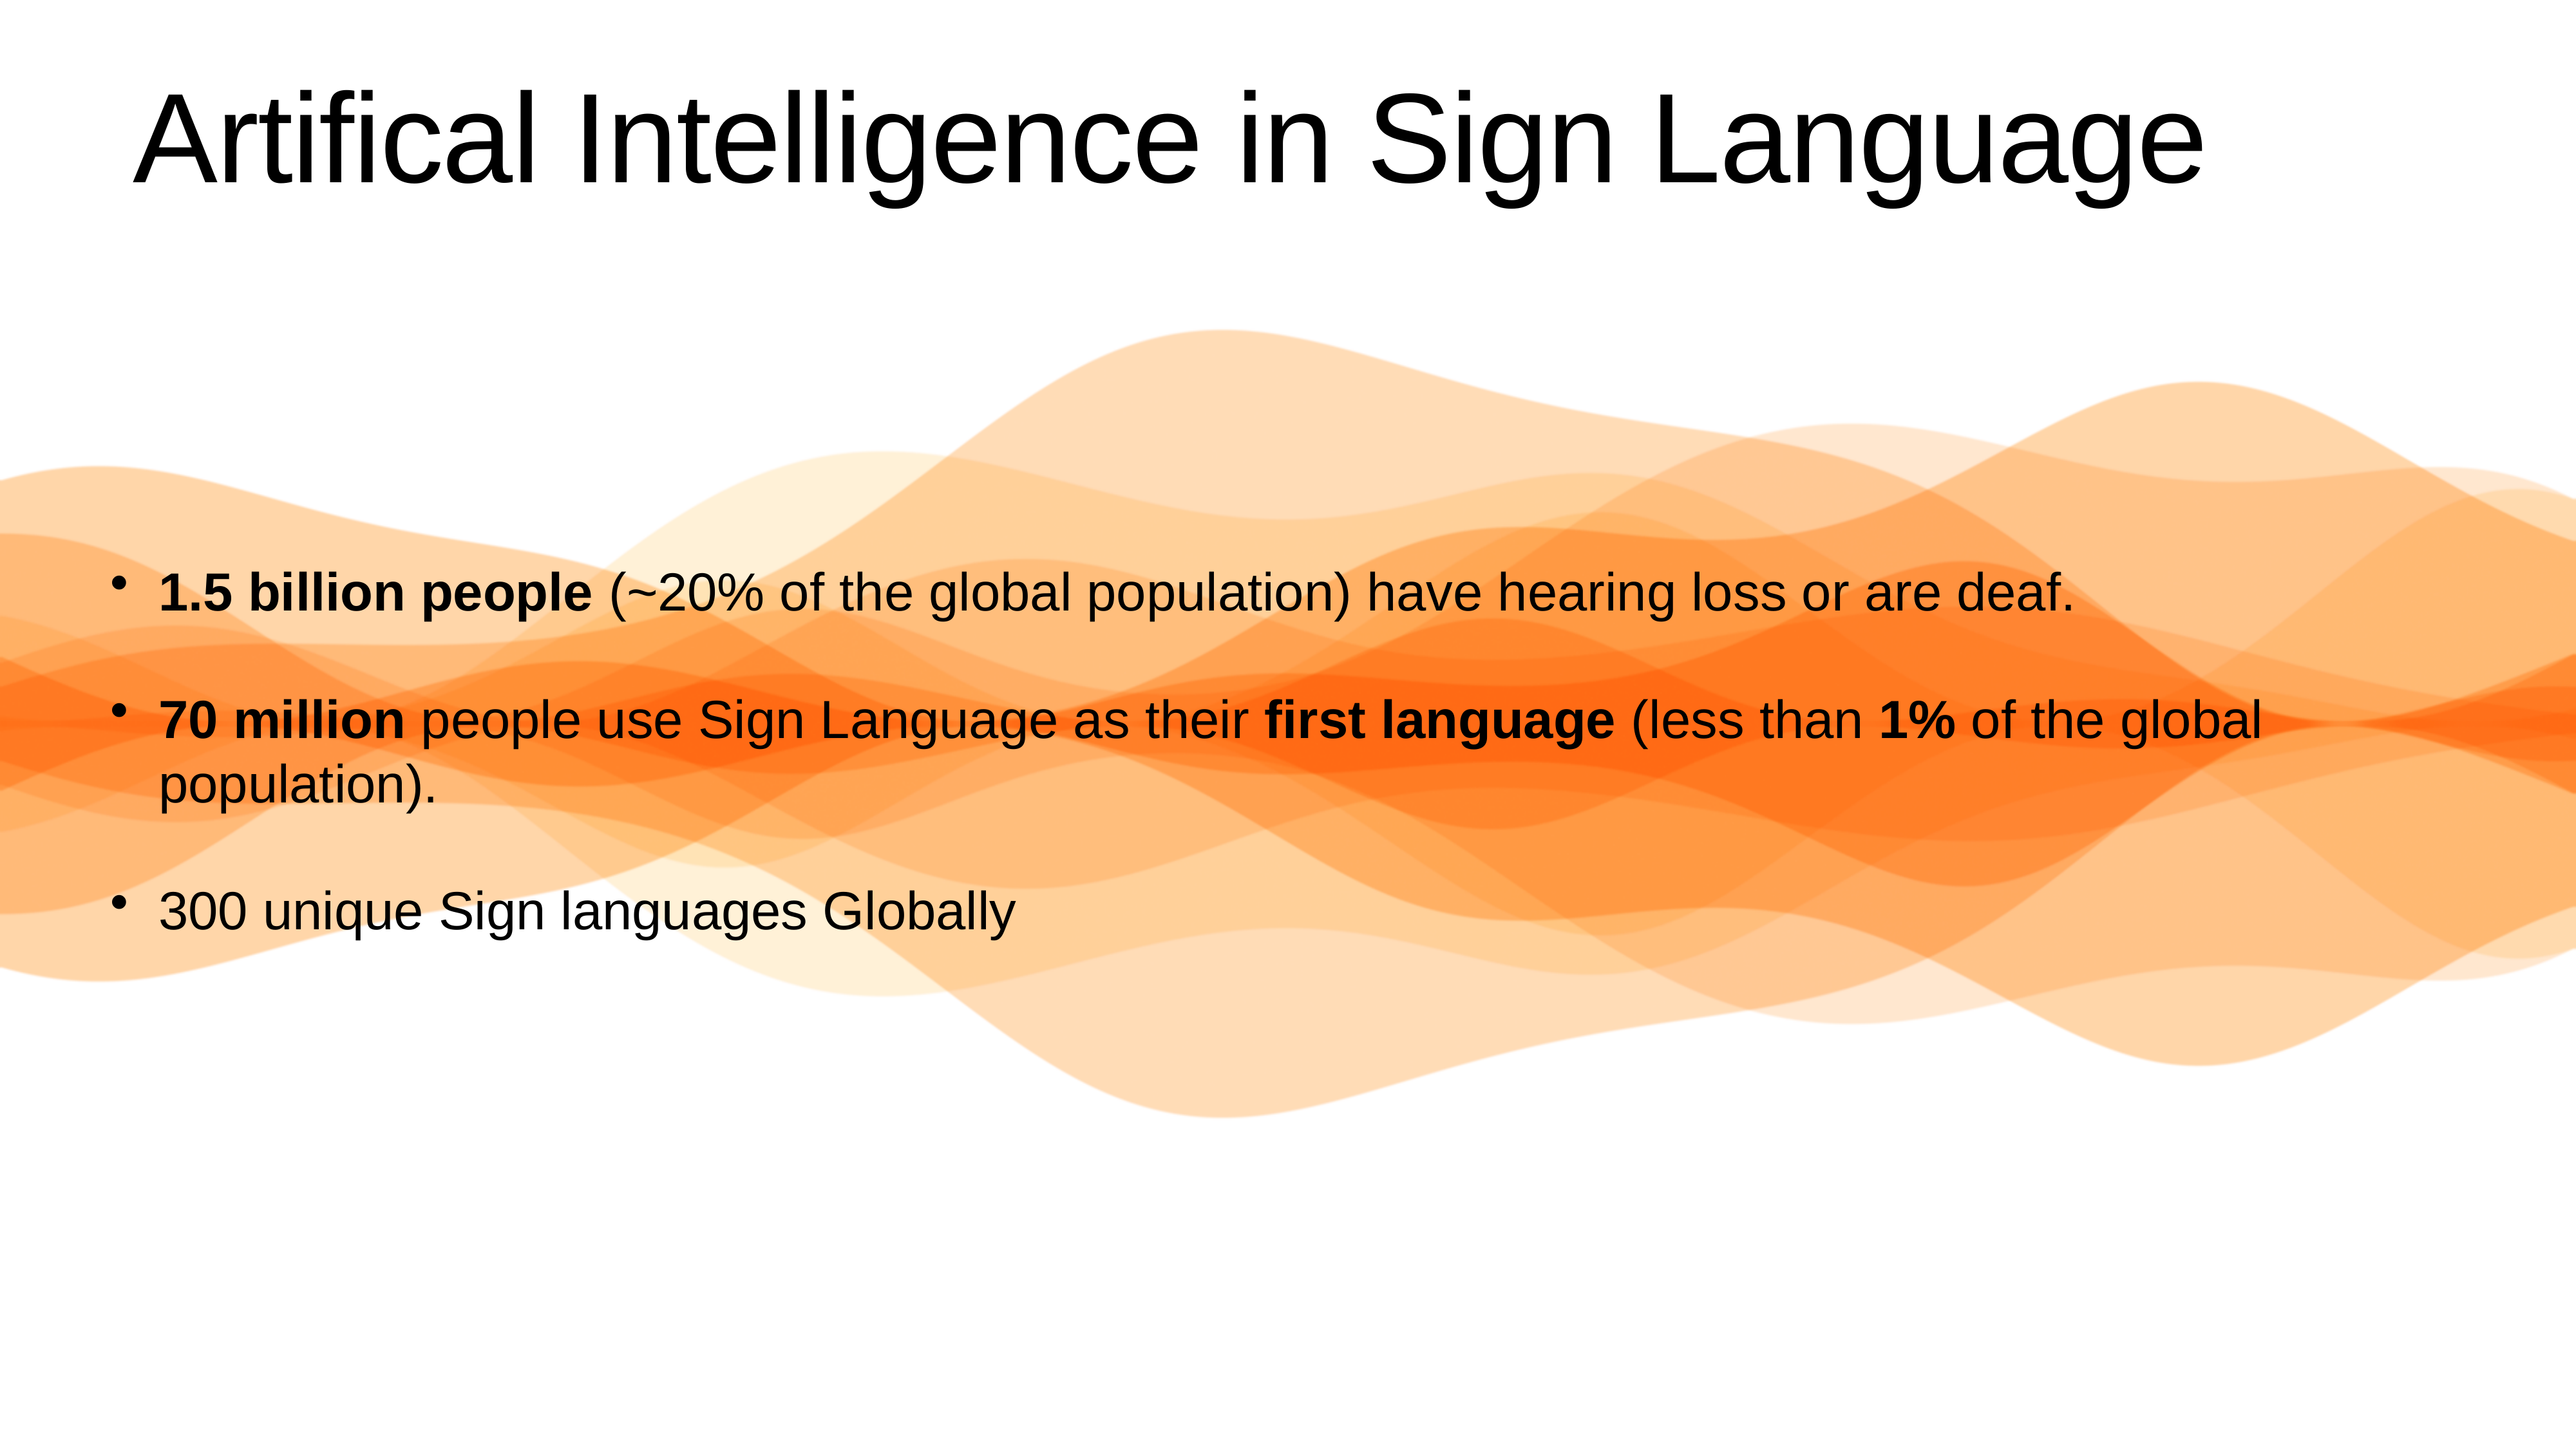

# Artifical Intelligence in Sign Language
1.5 billion people (~20% of the global population) have hearing loss or are deaf.
70 million people use Sign Language as their first language (less than 1% of the global population).
300 unique Sign languages Globally